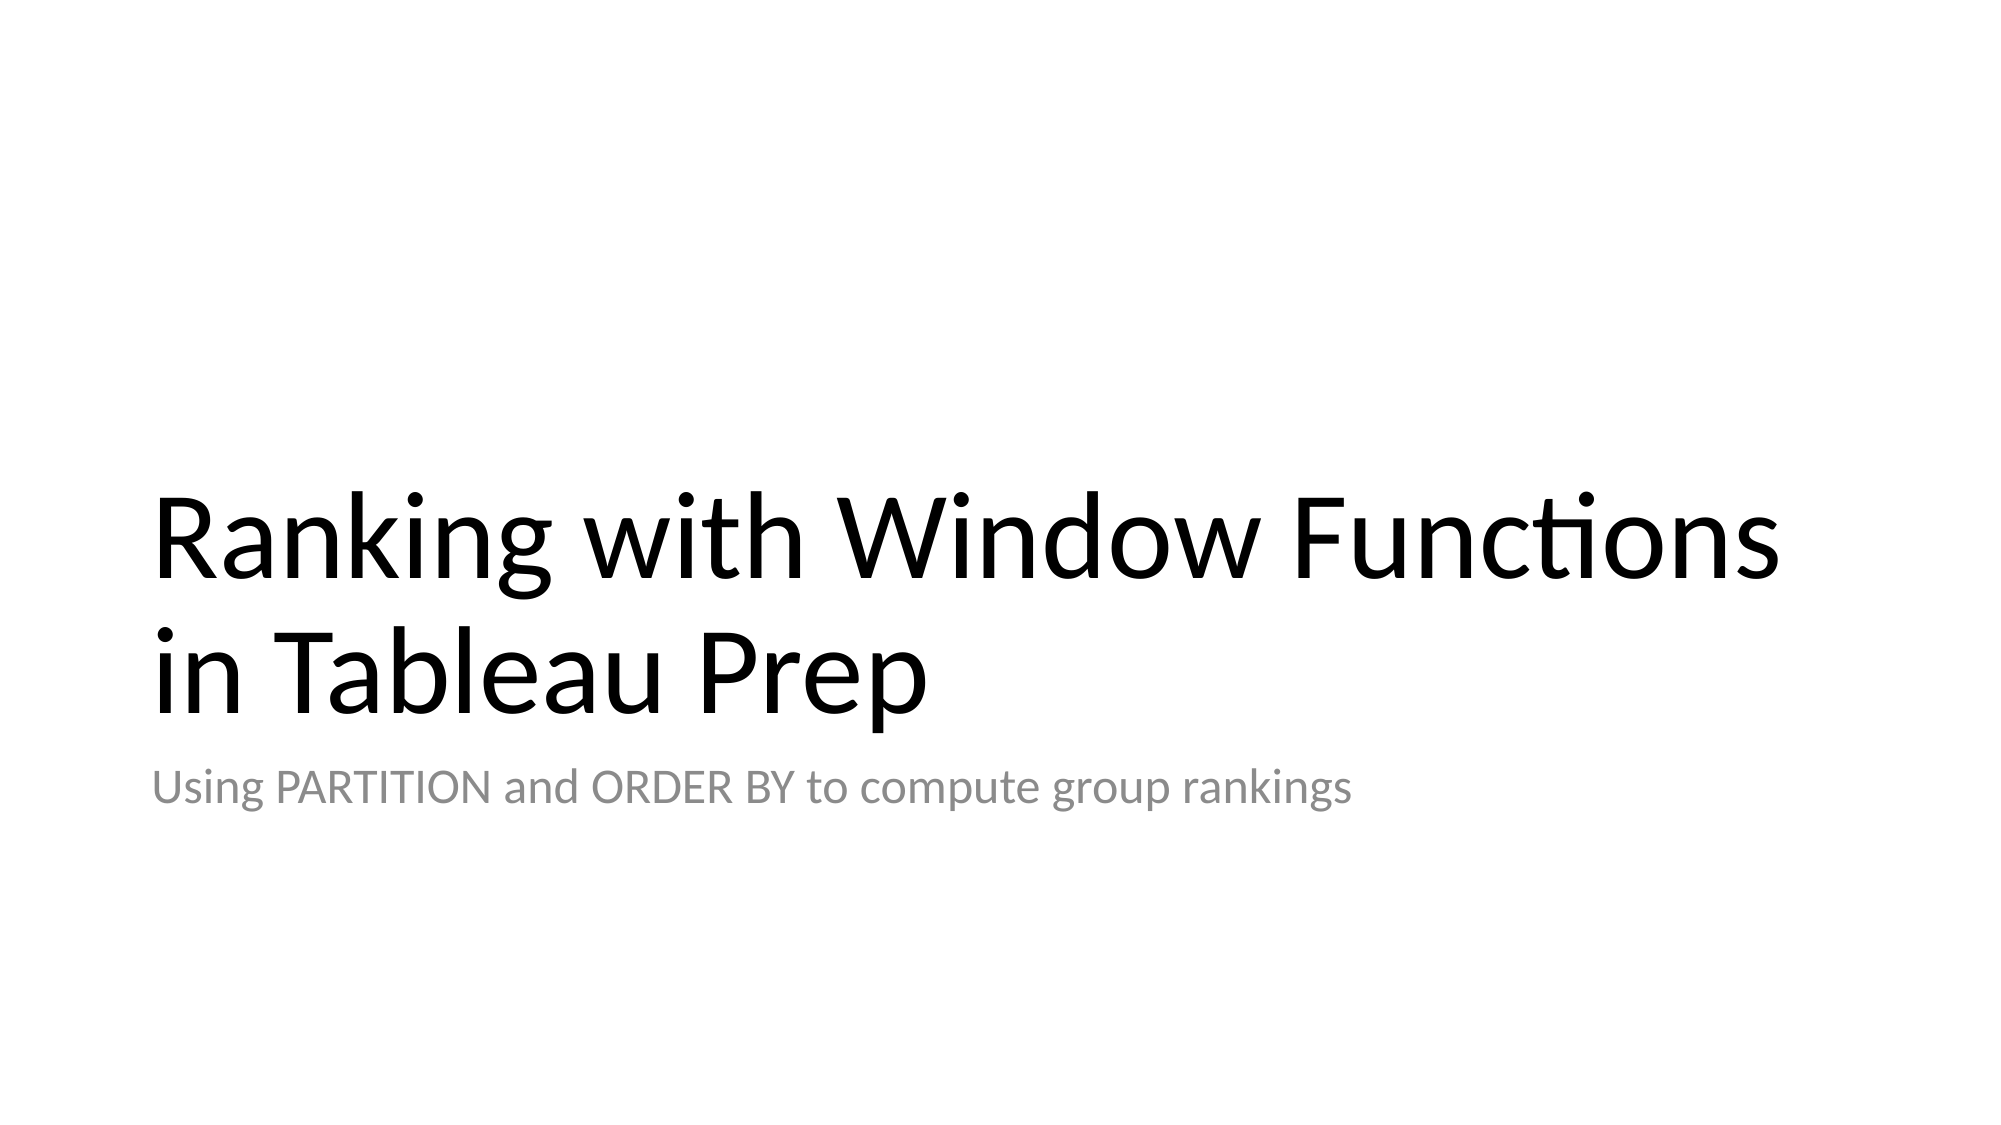

# Ranking with Window Functions in Tableau Prep
Using PARTITION and ORDER BY to compute group rankings